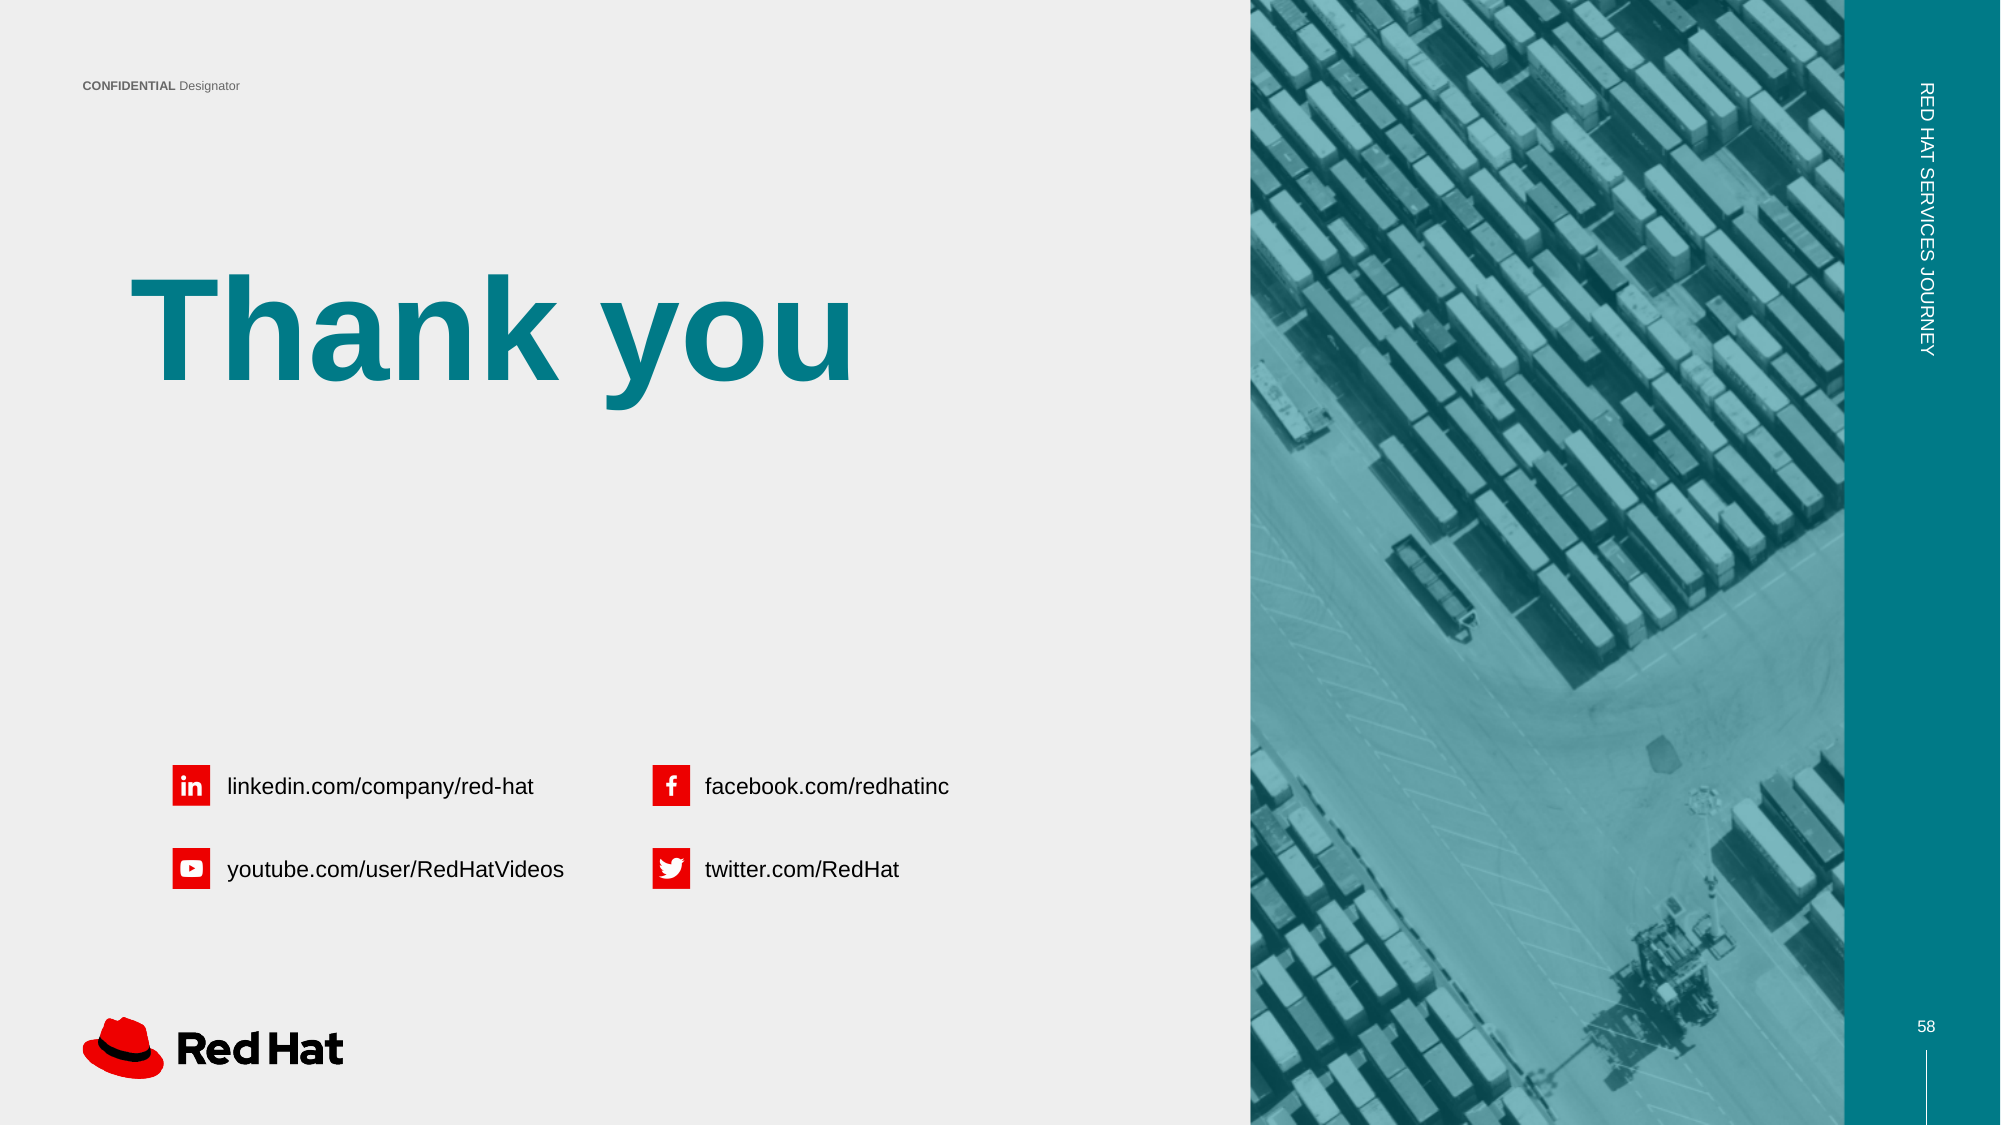

# Thank you
RED HAT SERVICES JOURNEY
58